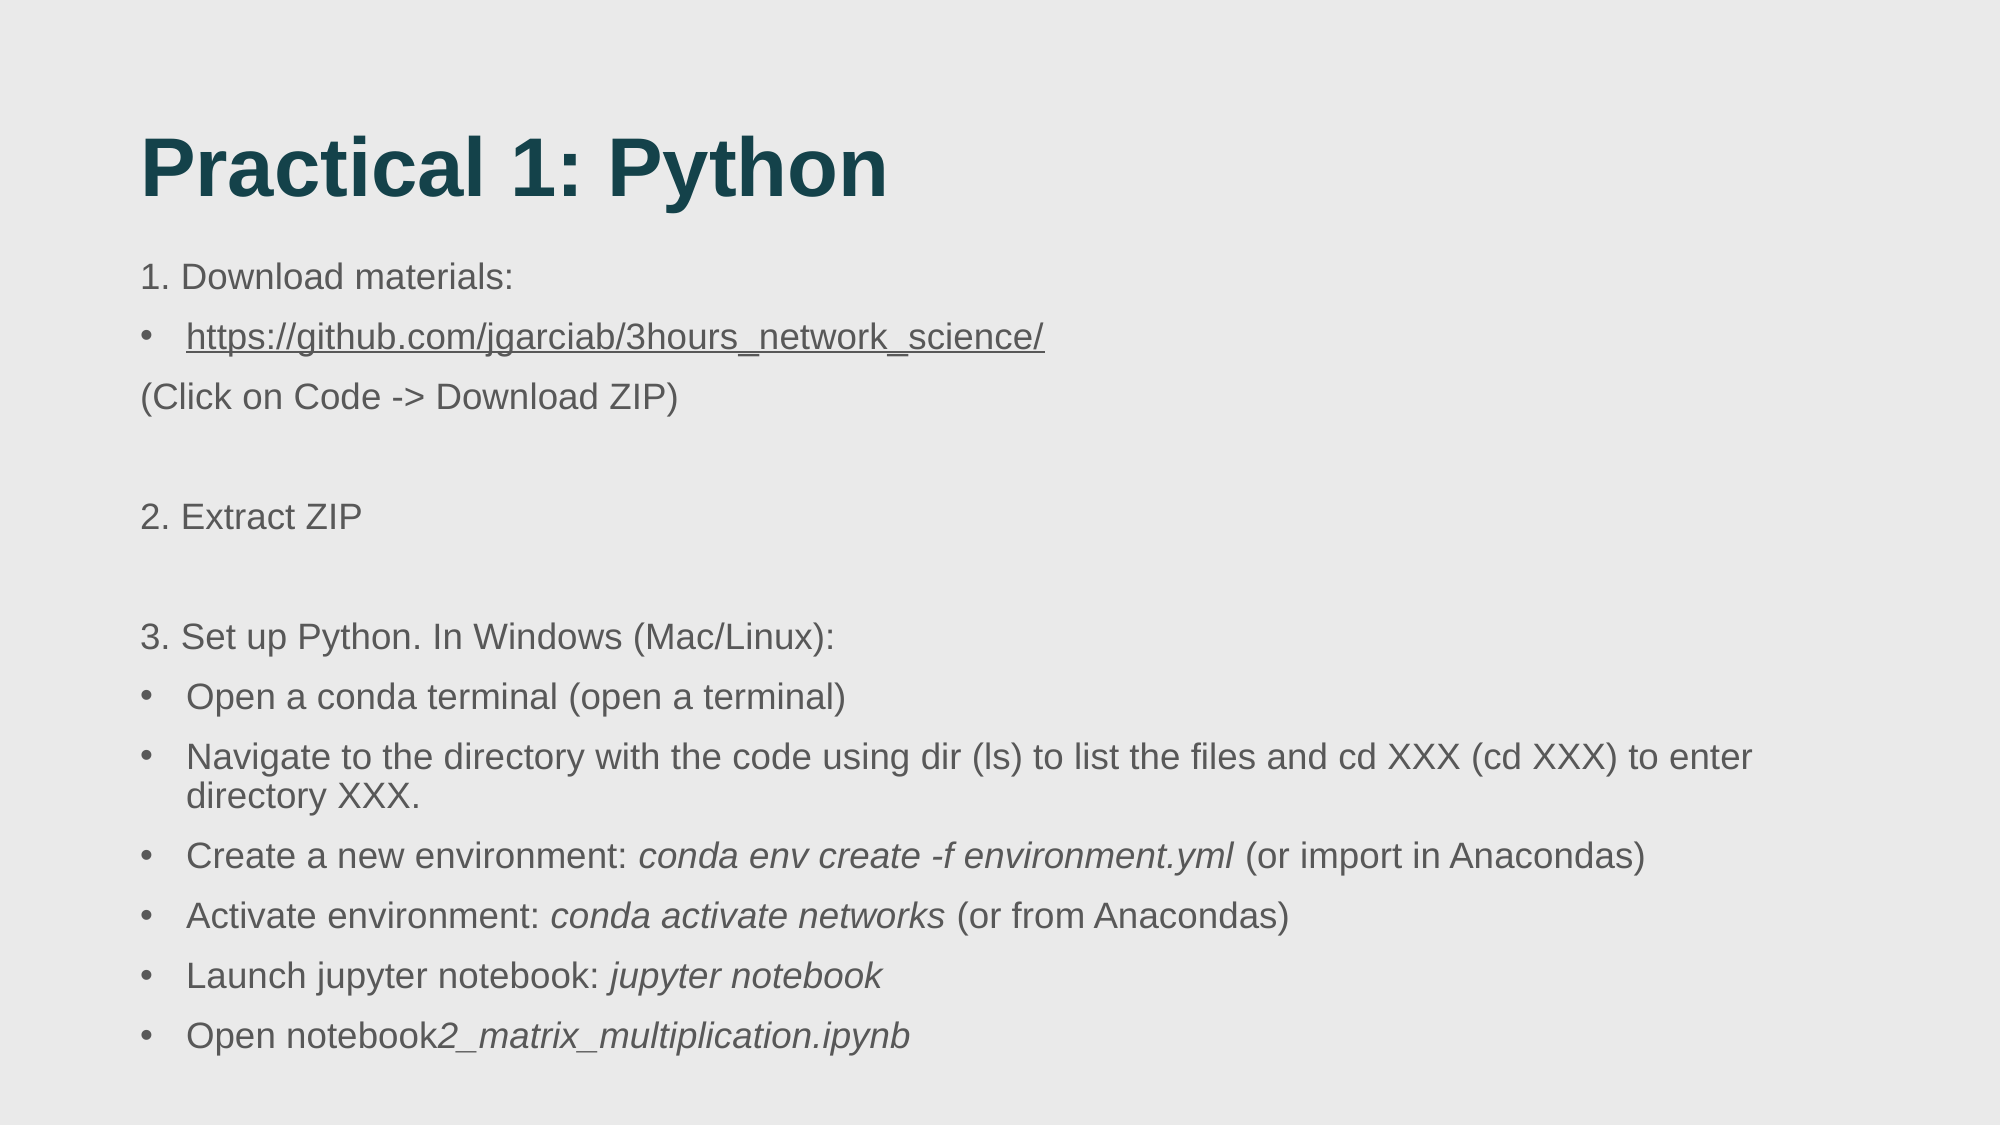

# Practical 1: Python
1. Download materials:
https://github.com/jgarciab/3hours_network_science/
(Click on Code -> Download ZIP)

2. Extract ZIP

3. Set up Python. In Windows (Mac/Linux):
Open a conda terminal (open a terminal)
Navigate to the directory with the code using dir (ls) to list the files and cd XXX (cd XXX) to enter directory XXX.
Create a new environment: conda env create -f environment.yml (or import in Anacondas)
Activate environment: conda activate networks (or from Anacondas)
Launch jupyter notebook: jupyter notebook
Open notebook2_matrix_multiplication.ipynb